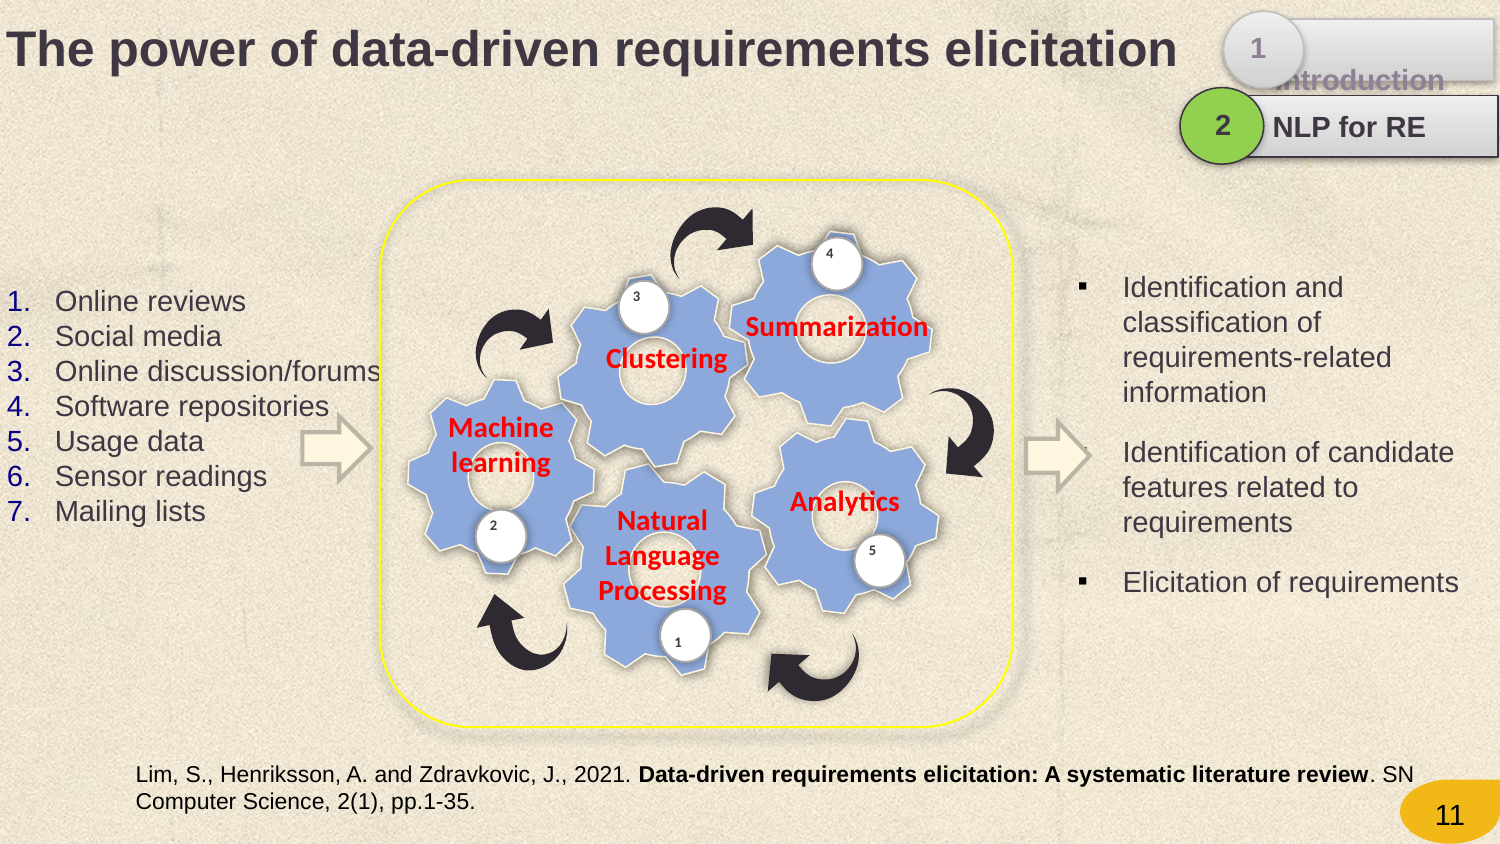

# The power of data-driven requirements elicitation
1
      Introduction
 2
 NLP for RE

4

3
Summarization

Clustering

Machine
learning

Analytics
Natural Language Processing

2

5

1

Identification and classification of requirements-related information
Identification of candidate features related to requirements
Elicitation of requirements

Online reviews
Social media
Online discussion/forums
Software repositories
Usage data
Sensor readings
Mailing lists
Lim, S., Henriksson, A. and Zdravkovic, J., 2021. Data-driven requirements elicitation: A systematic literature review. SN Computer Science, 2(1), pp.1-35.
11